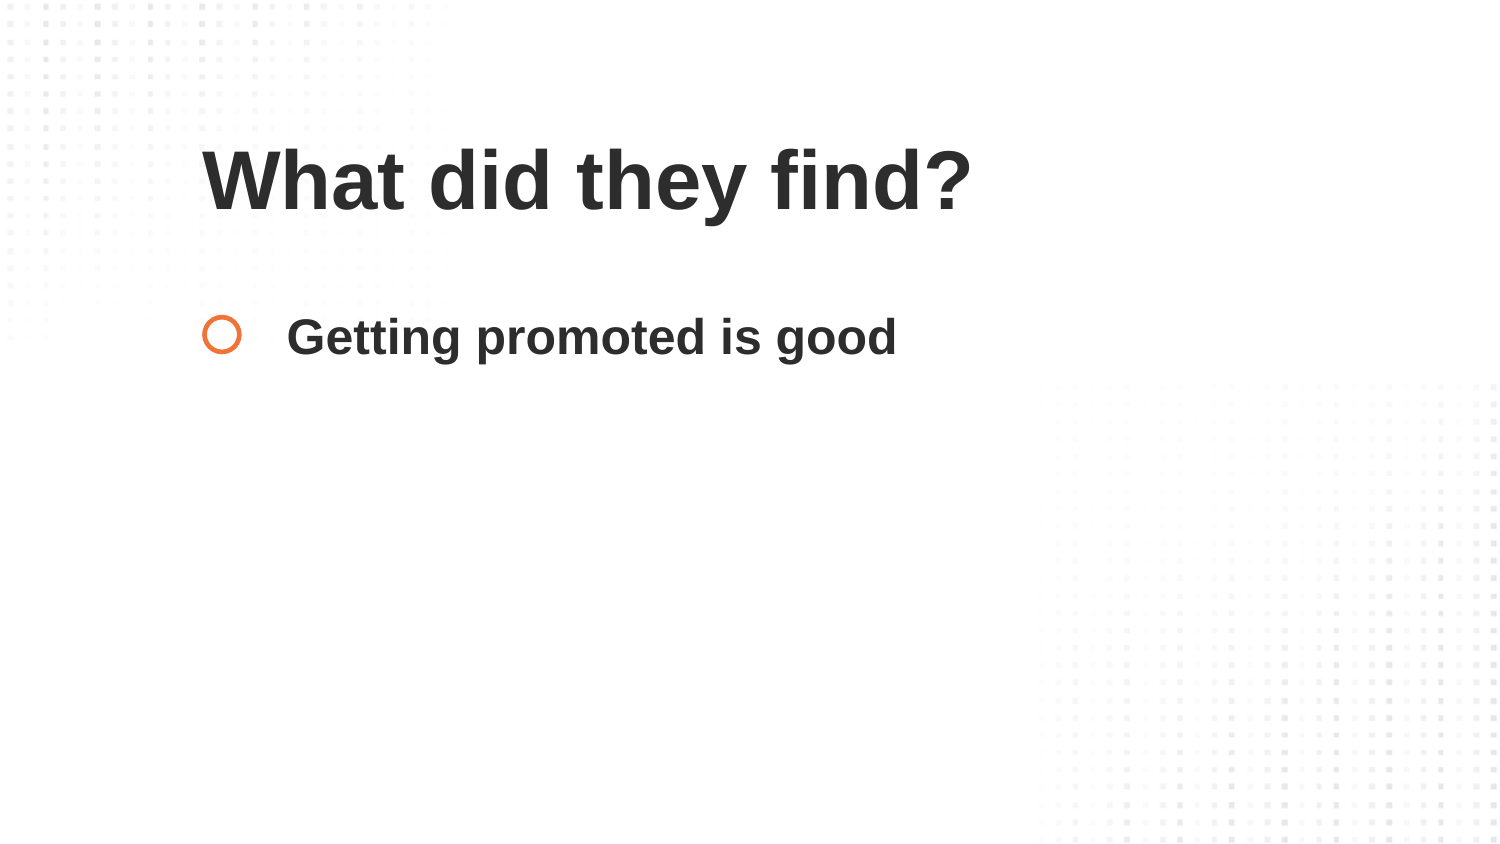

# What did they find?
Getting promoted is good